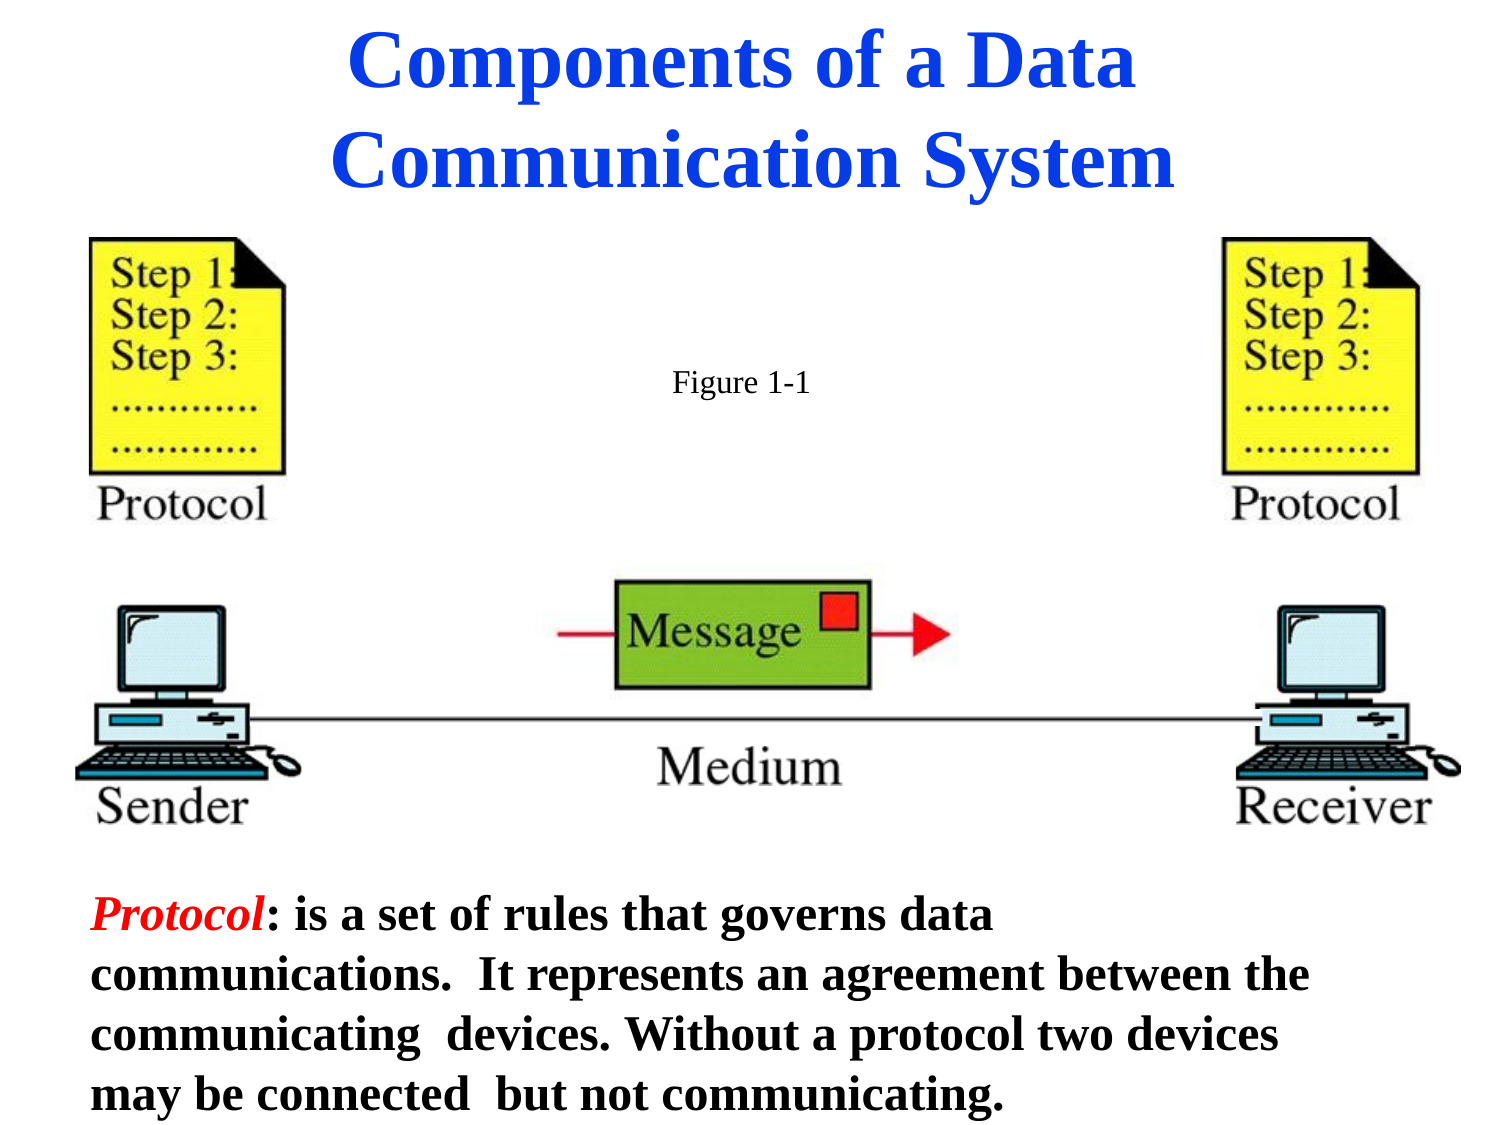

# Components of a Data  Communication System

Figure 1-1

Protocol: is a set of rules that governs data communications.  It represents an agreement between the communicating  devices. Without a protocol two devices may be connected  but not communicating.